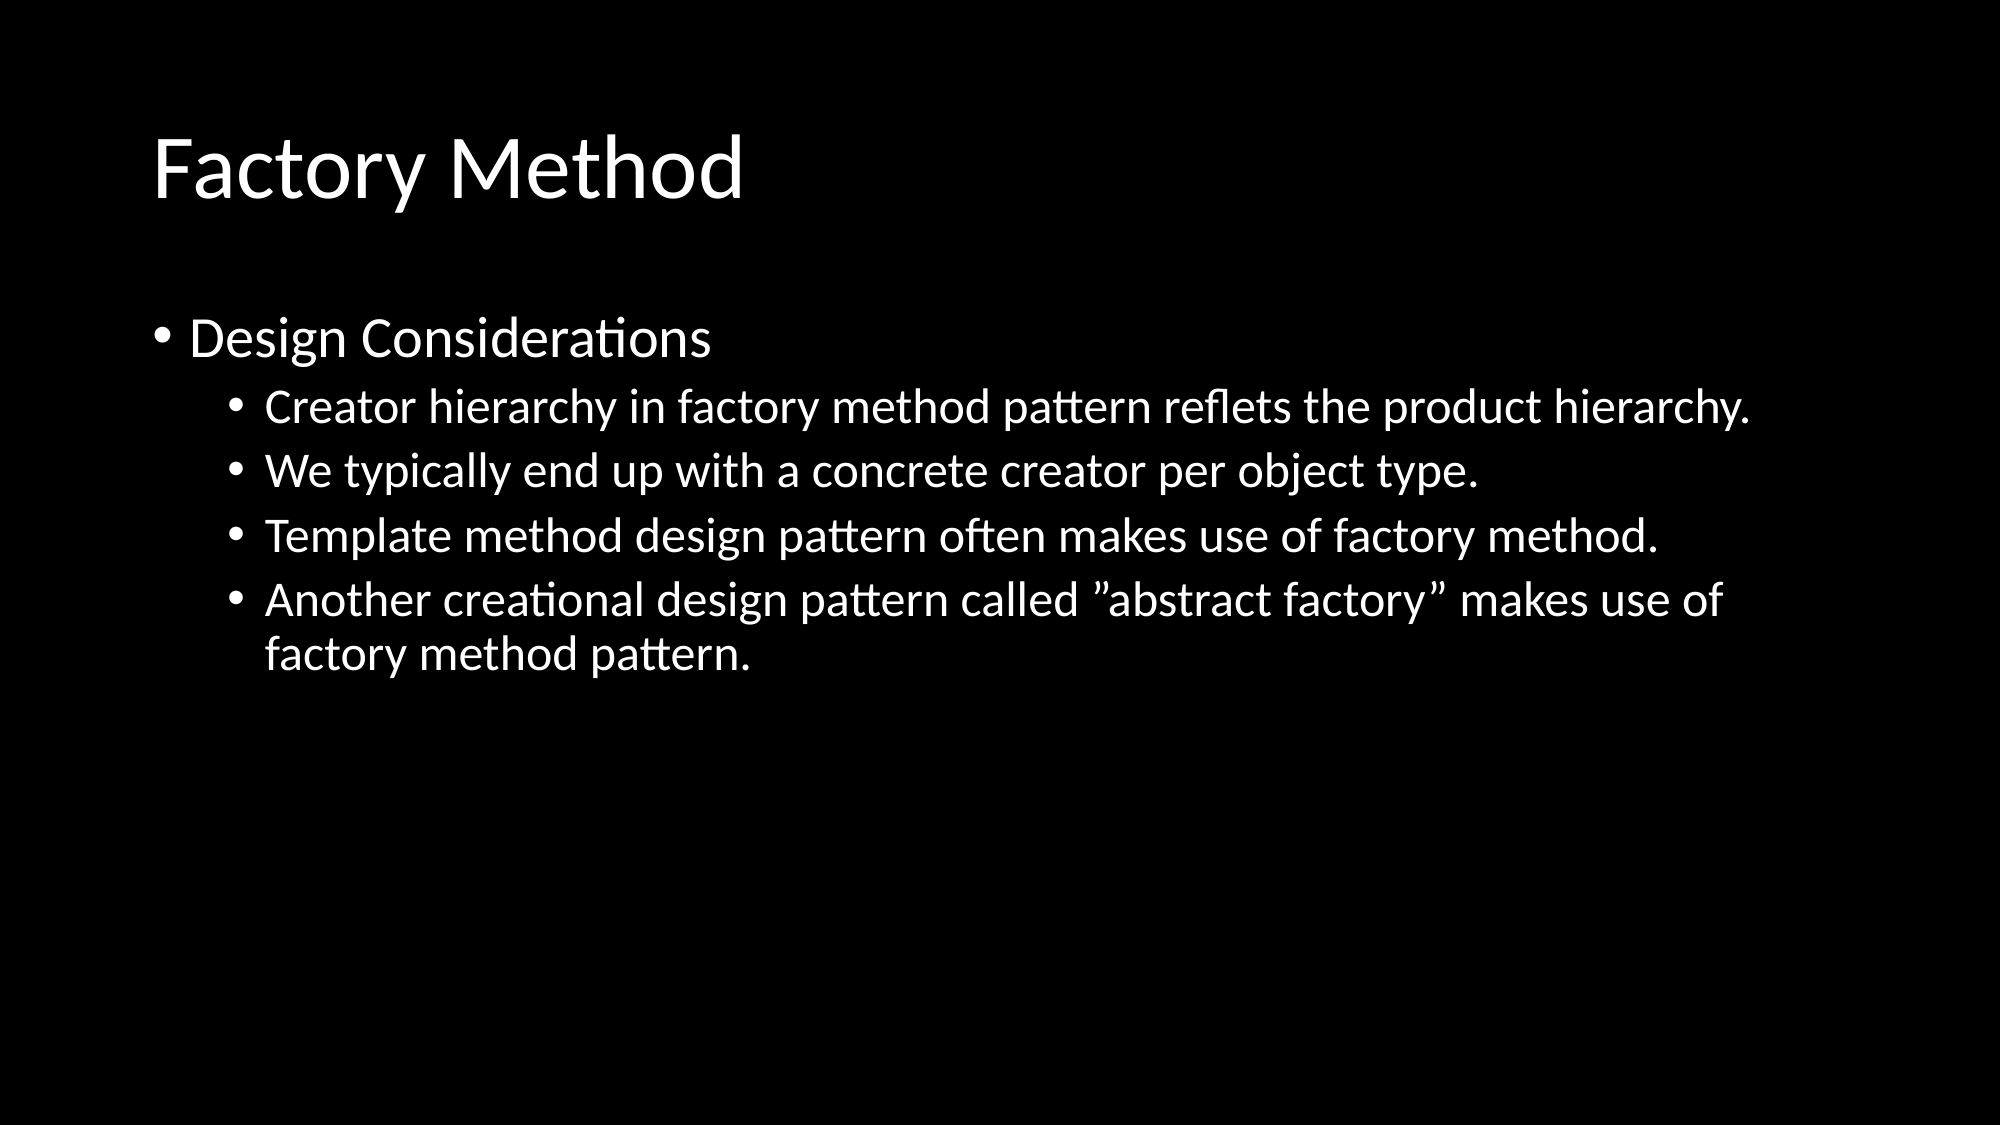

# Factory Method
Design Considerations
Creator hierarchy in factory method pattern reflets the product hierarchy.
We typically end up with a concrete creator per object type.
Template method design pattern often makes use of factory method.
Another creational design pattern called ”abstract factory” makes use of factory method pattern.